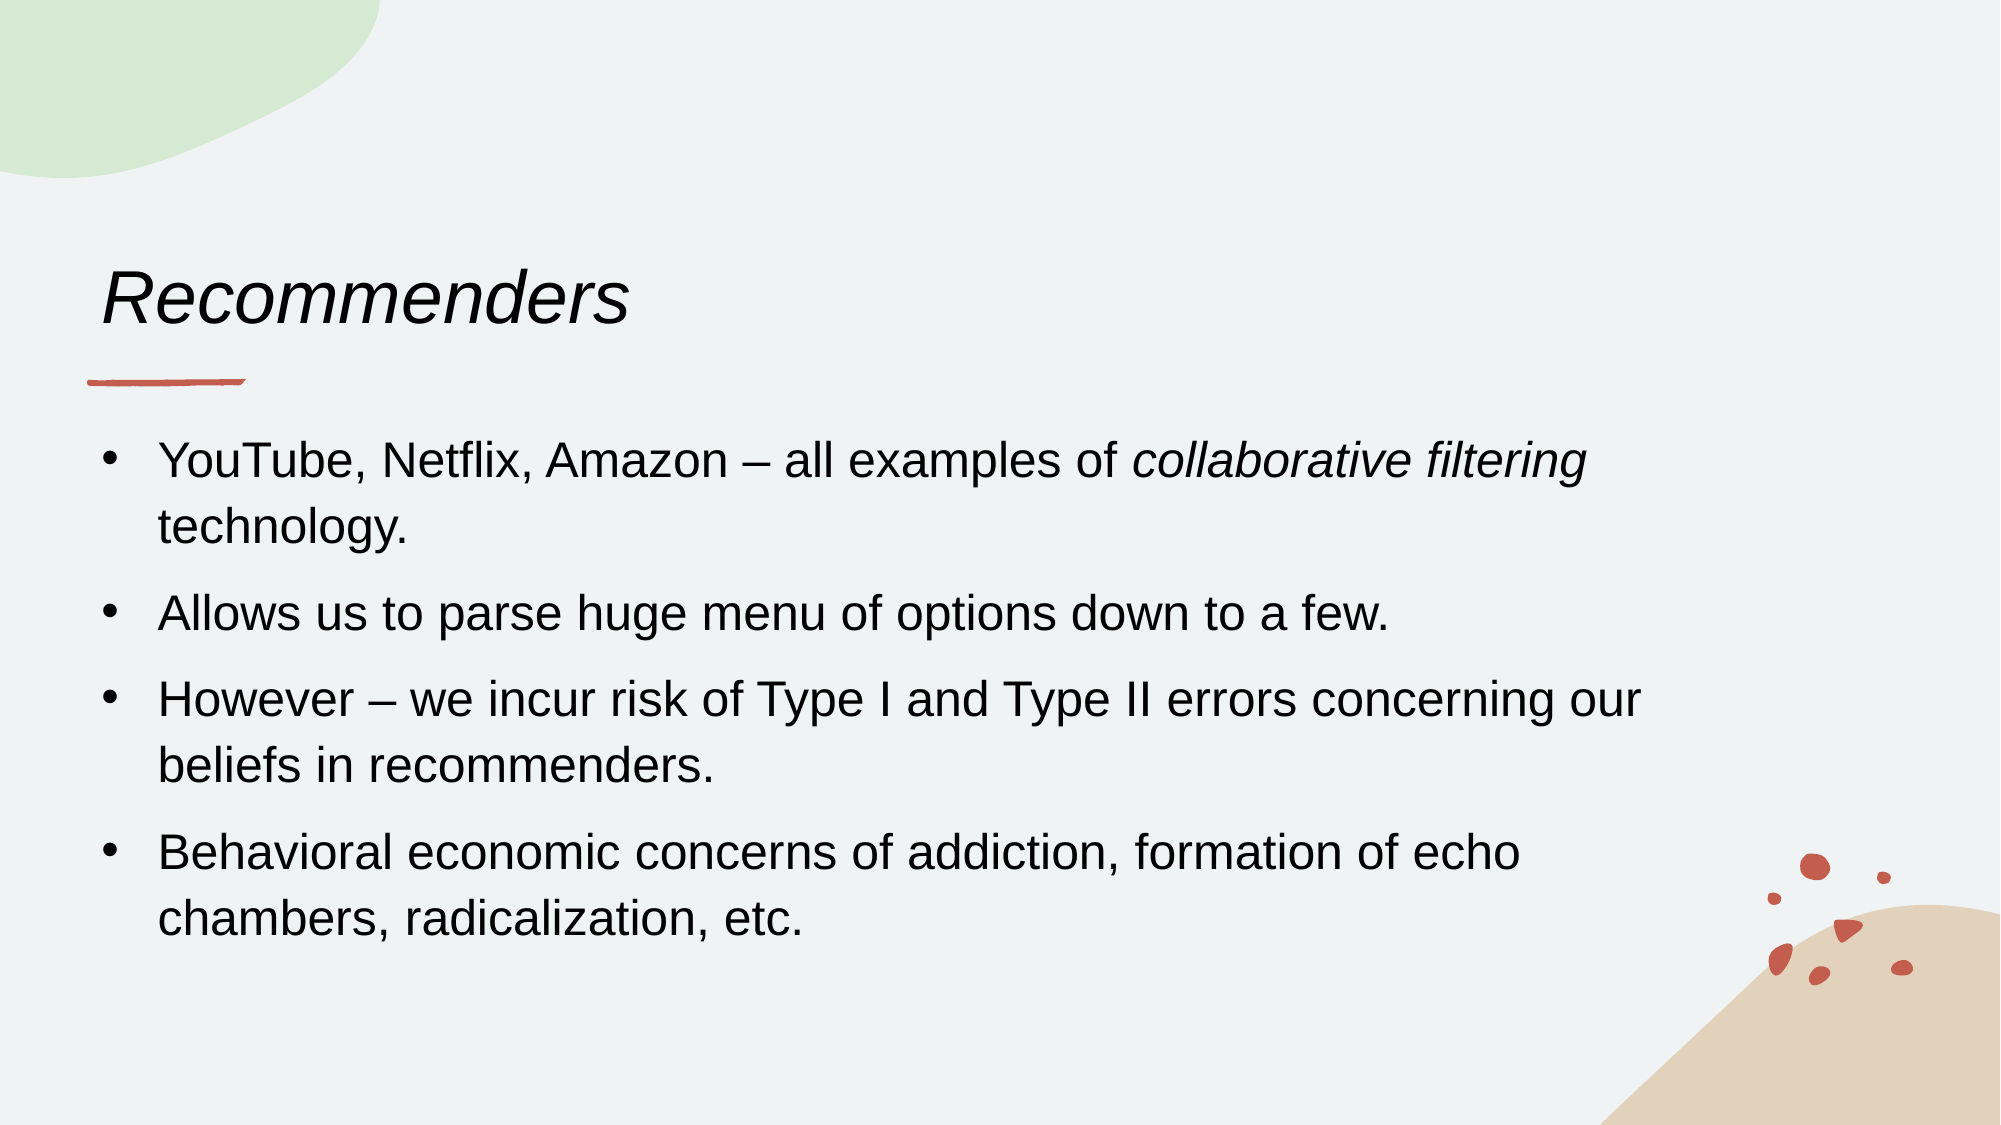

# Recommenders
YouTube, Netflix, Amazon – all examples of collaborative filtering technology.
Allows us to parse huge menu of options down to a few.
However – we incur risk of Type I and Type II errors concerning our beliefs in recommenders.
Behavioral economic concerns of addiction, formation of echo chambers, radicalization, etc.